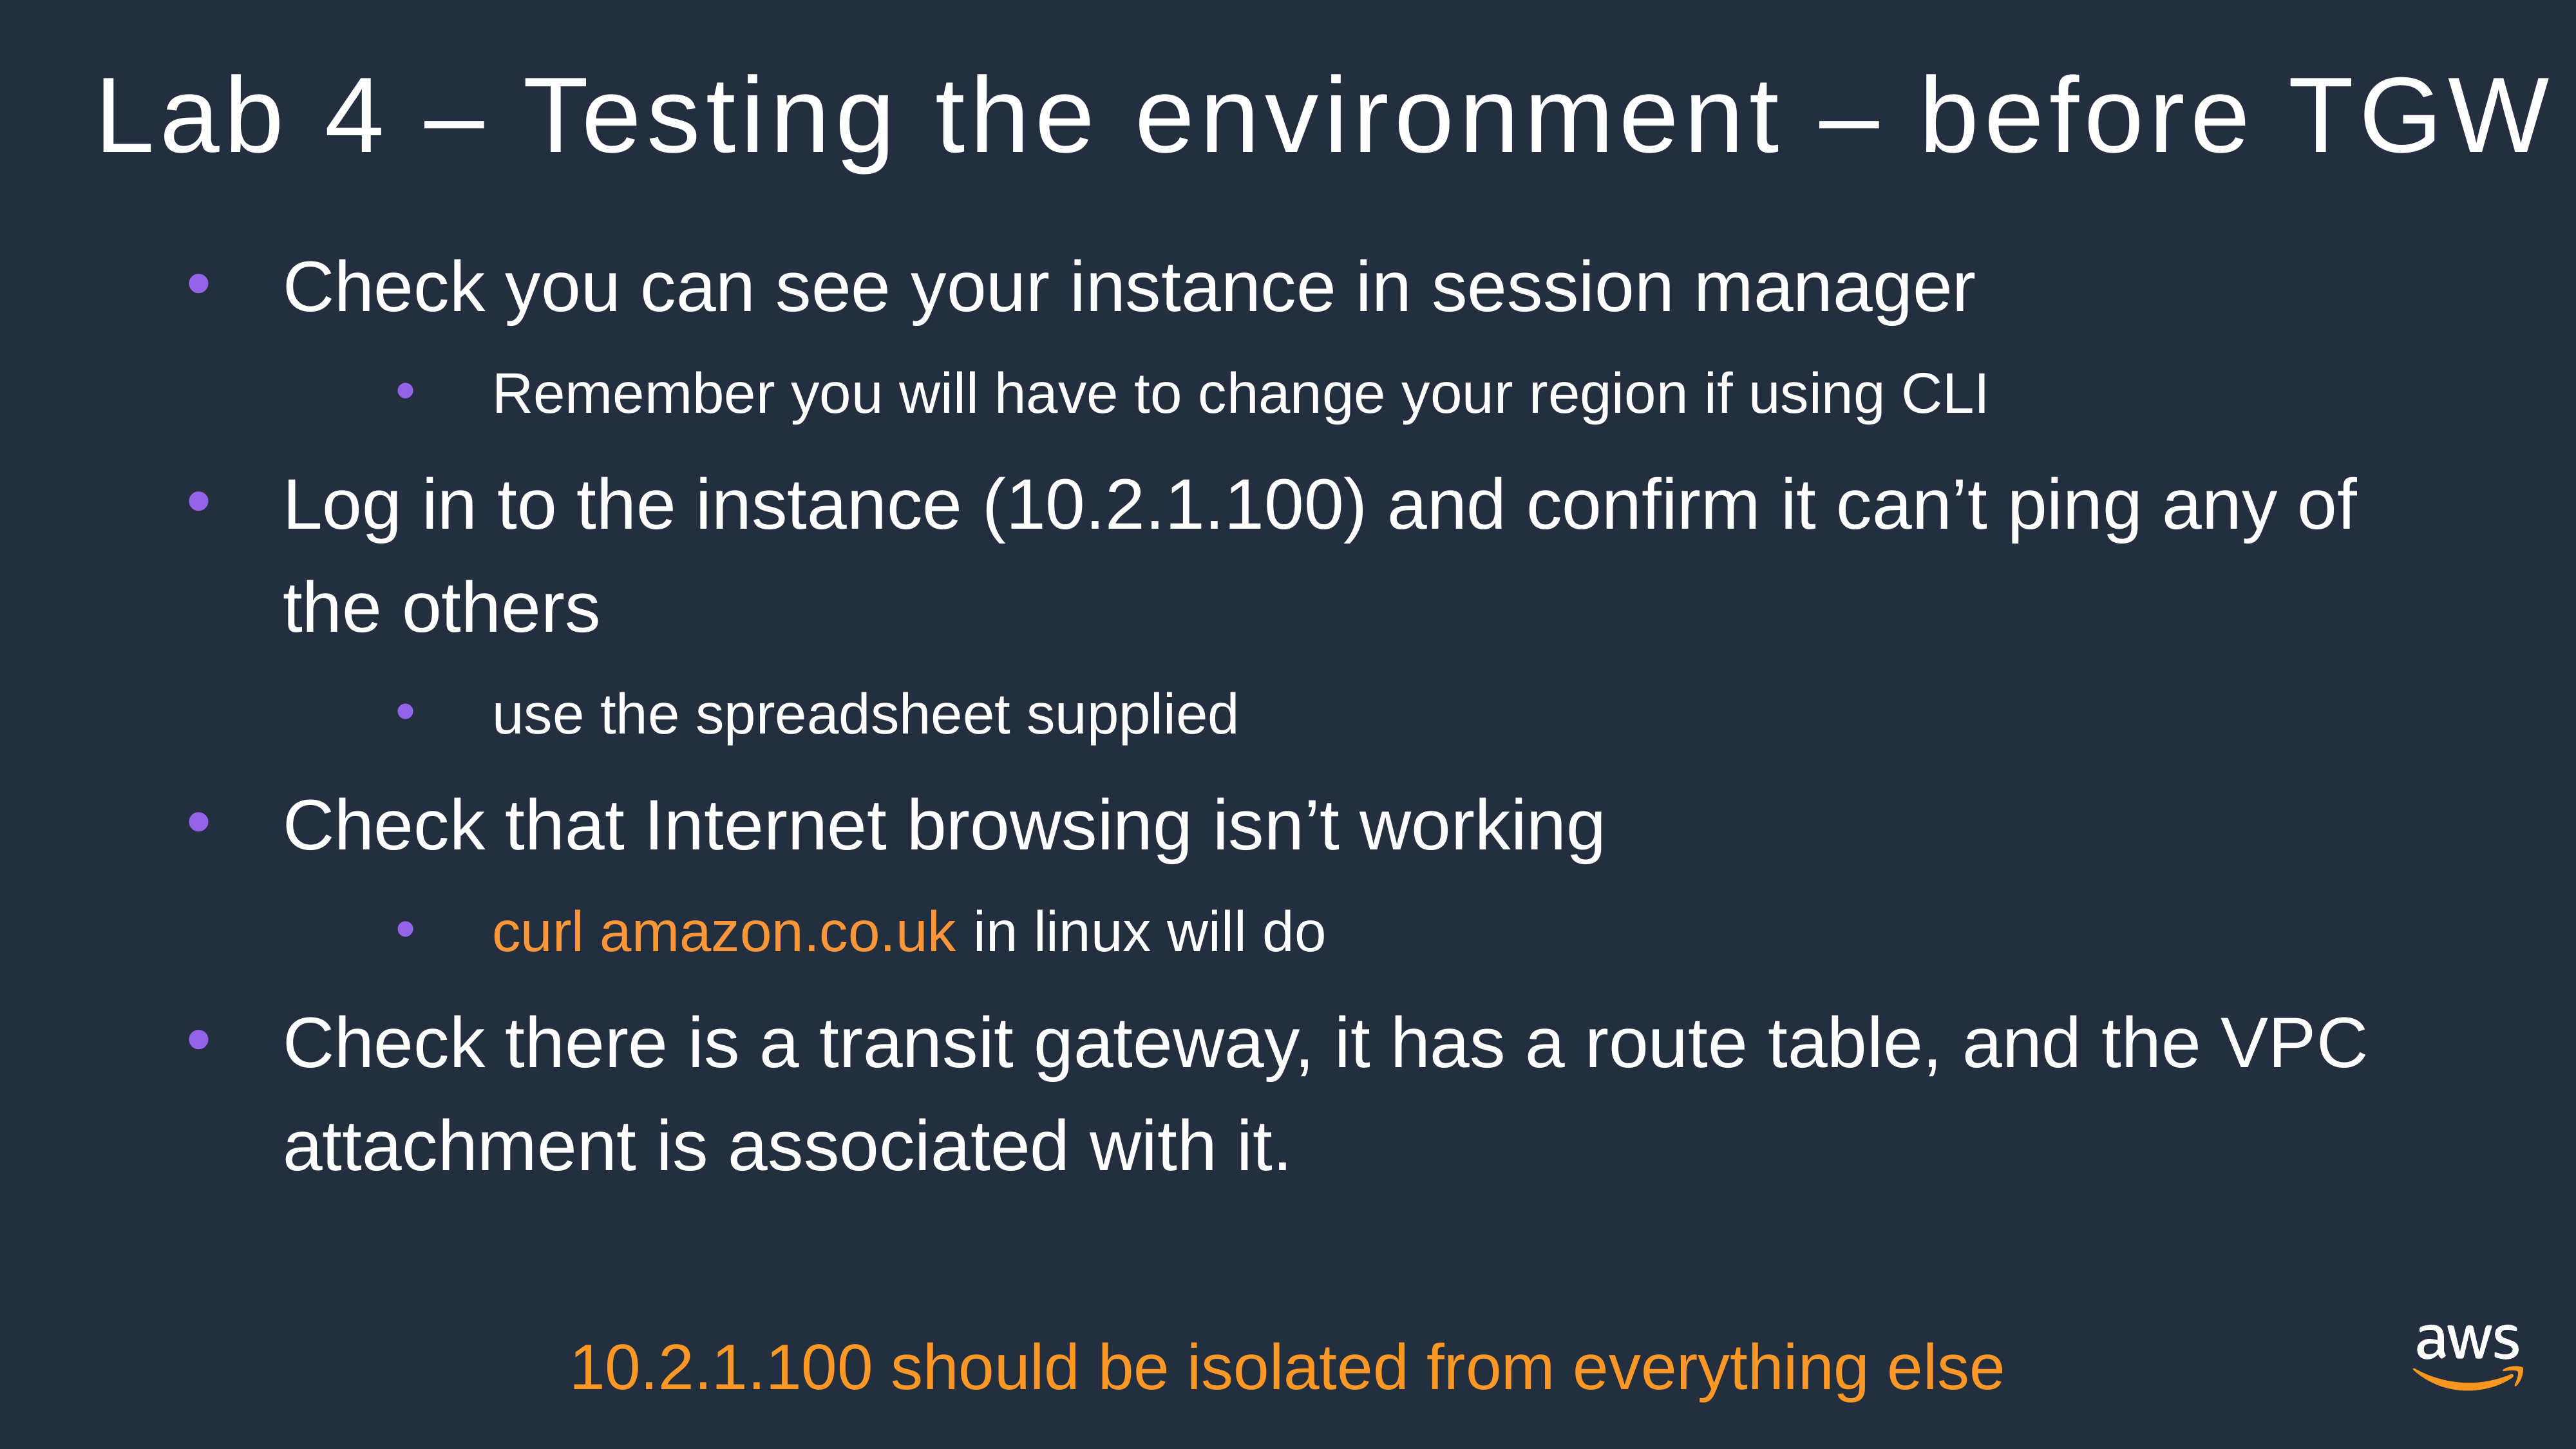

# Lab 4 – Testing the environment – before TGW
Check you can see your instance in session manager
Remember you will have to change your region if using CLI
Log in to the instance (10.2.1.100) and confirm it can’t ping any of the others
use the spreadsheet supplied
Check that Internet browsing isn’t working
curl amazon.co.uk in linux will do
Check there is a transit gateway, it has a route table, and the VPC attachment is associated with it.

10.2.1.100 should be isolated from everything else